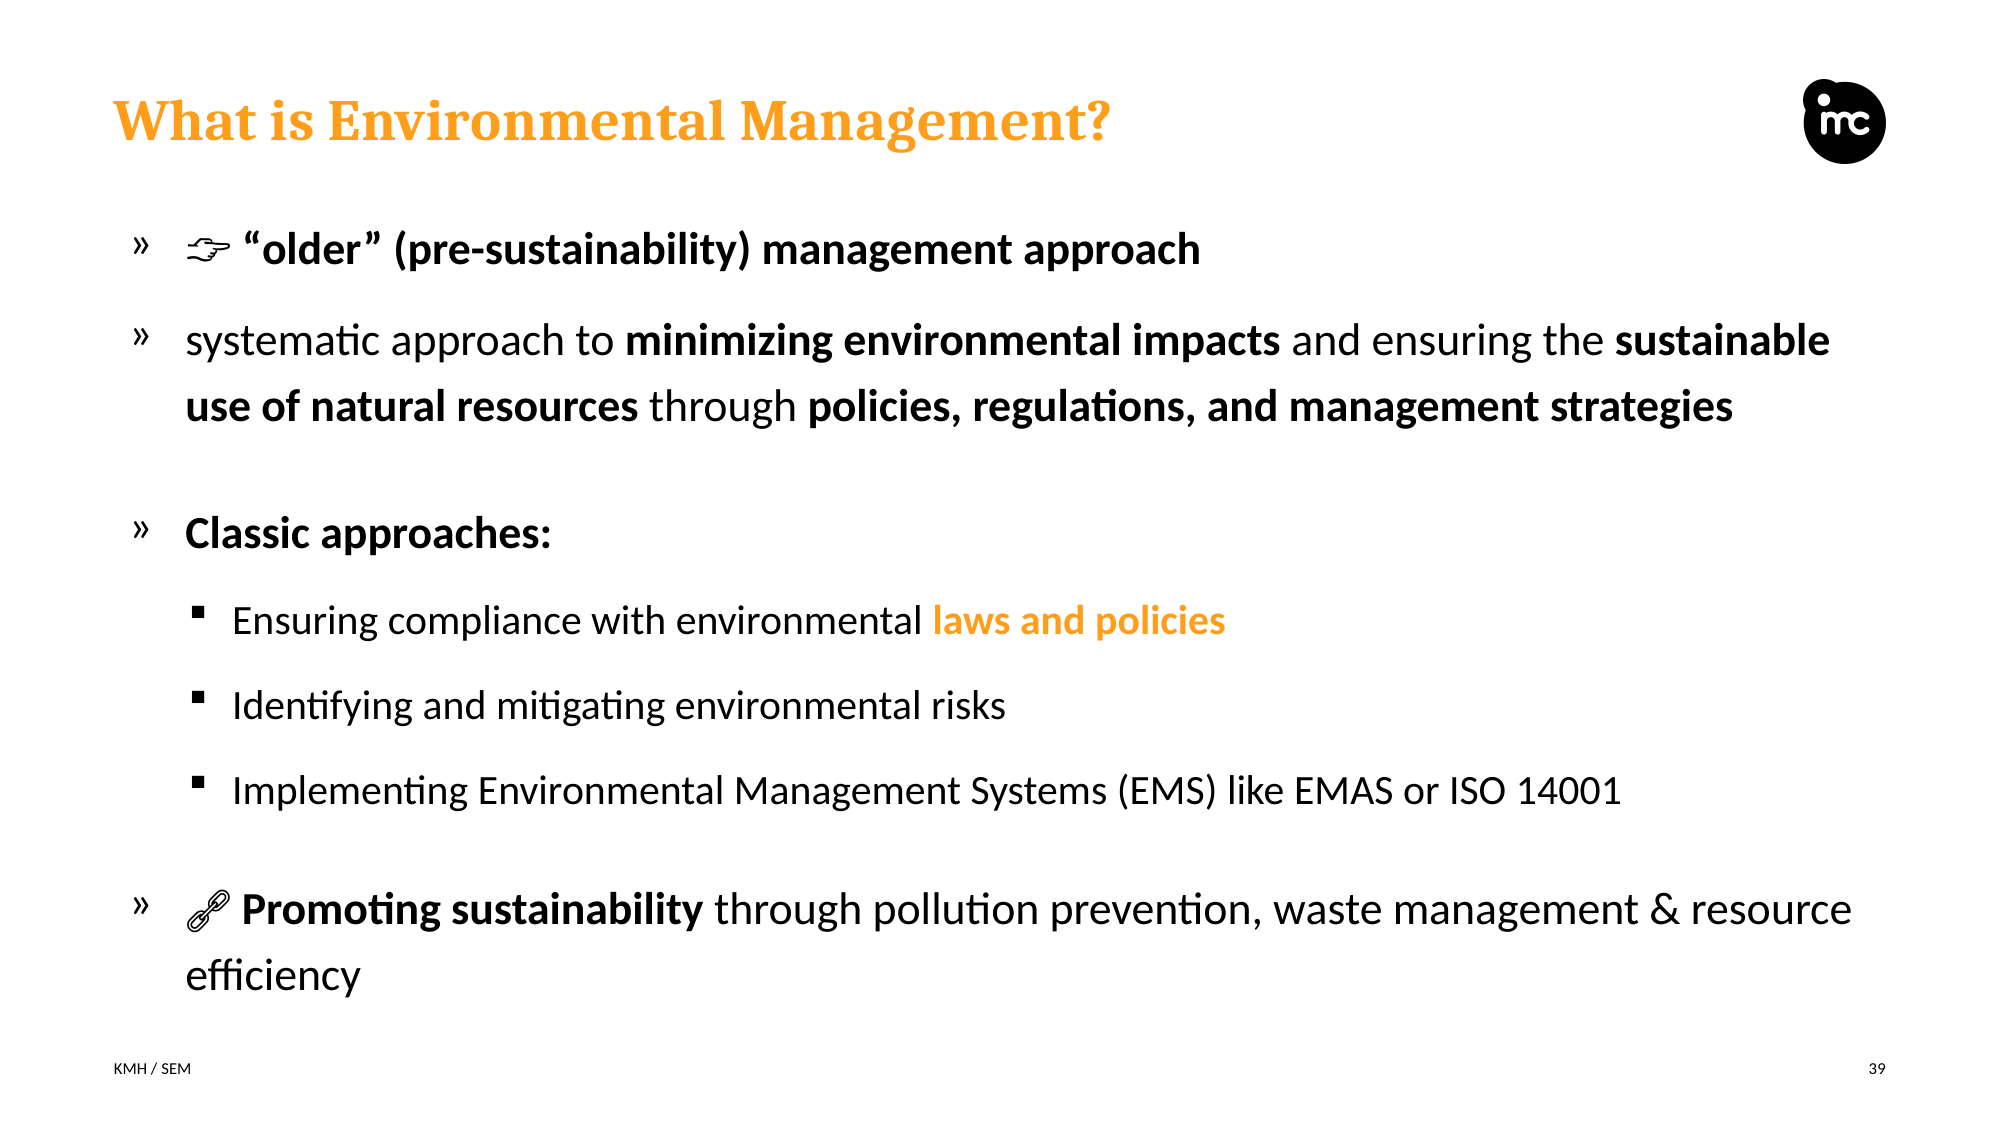

# What is Environmental Management?
👉 “older” (pre-sustainability) management approach
systematic approach to minimizing environmental impacts and ensuring the sustainable use of natural resources through policies, regulations, and management strategies
Classic approaches:
Ensuring compliance with environmental laws and policies
Identifying and mitigating environmental risks
Implementing Environmental Management Systems (EMS) like EMAS or ISO 14001
🔗 Promoting sustainability through pollution prevention, waste management & resource efficiency
KMH / SEM

39